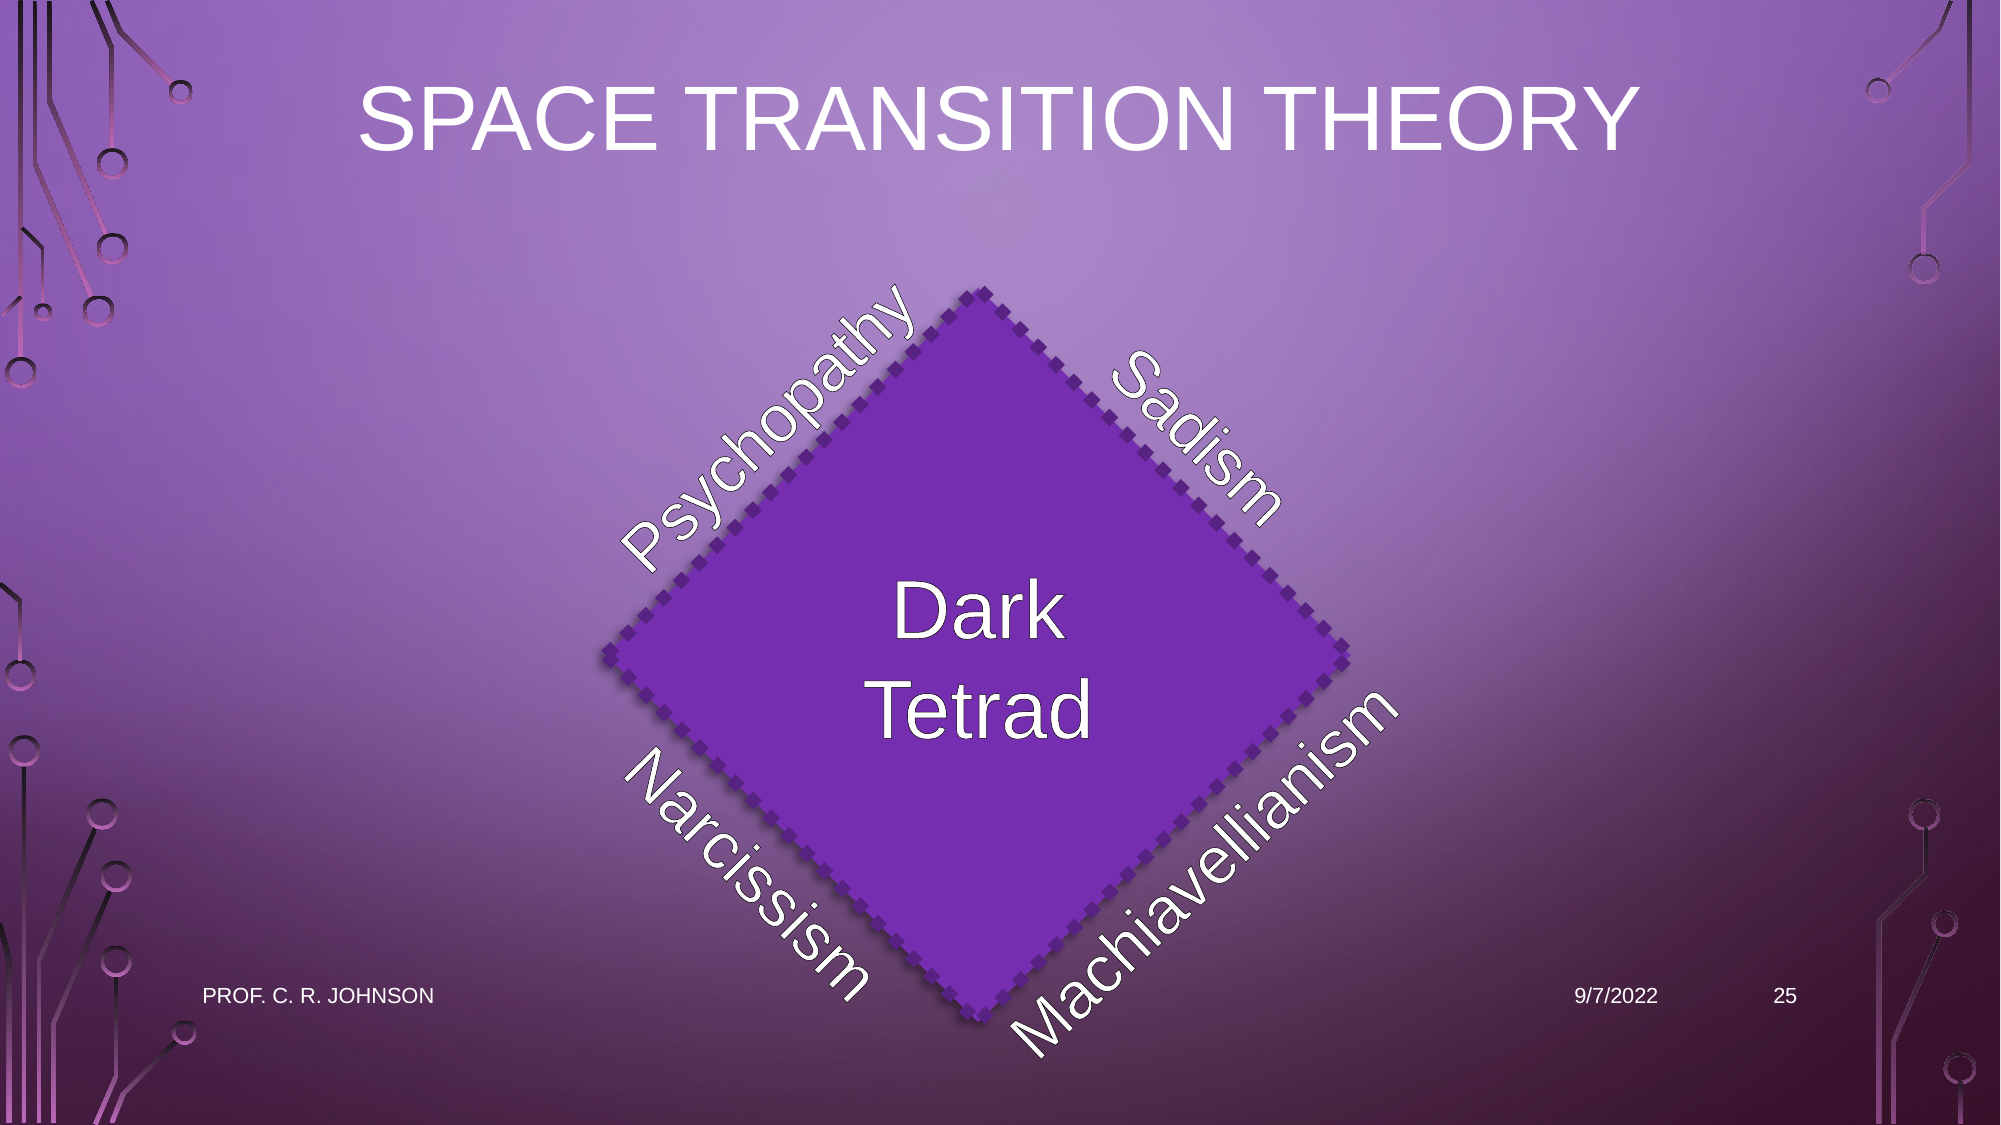

# Space Transition Theory
Dark Tetrad
Psychopathy
Sadism
Machiavellianism
Narcissism
25
Prof. C. R. Johnson
9/7/2022